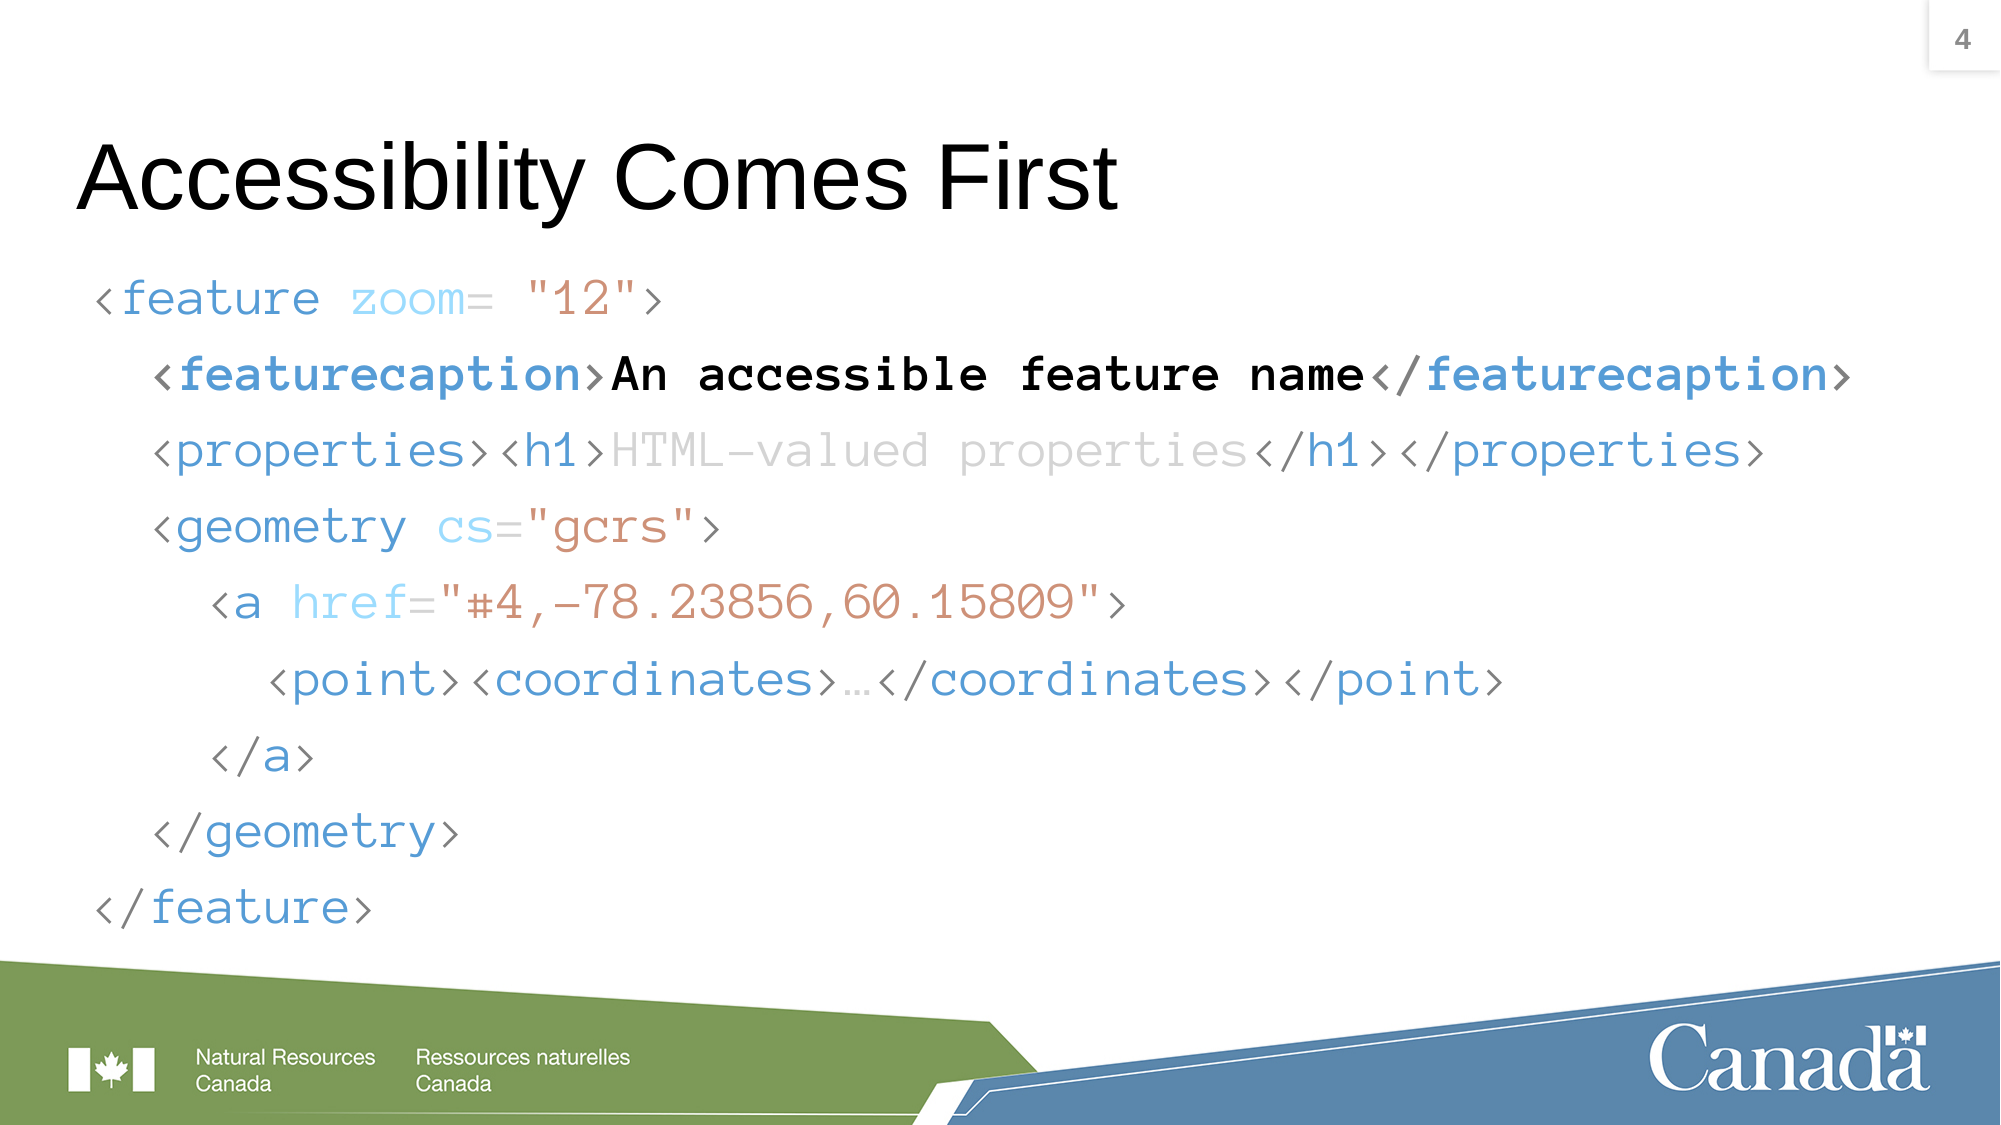

4
# Accessibility Comes First
<feature zoom= "12">
  <featurecaption>An accessible feature name</featurecaption>
  <properties><h1>HTML-valued properties</h1></properties>
  <geometry cs="gcrs">
    <a href="#4,-78.23856,60.15809">
      <point><coordinates>…</coordinates></point>
    </a>
  </geometry>
</feature>